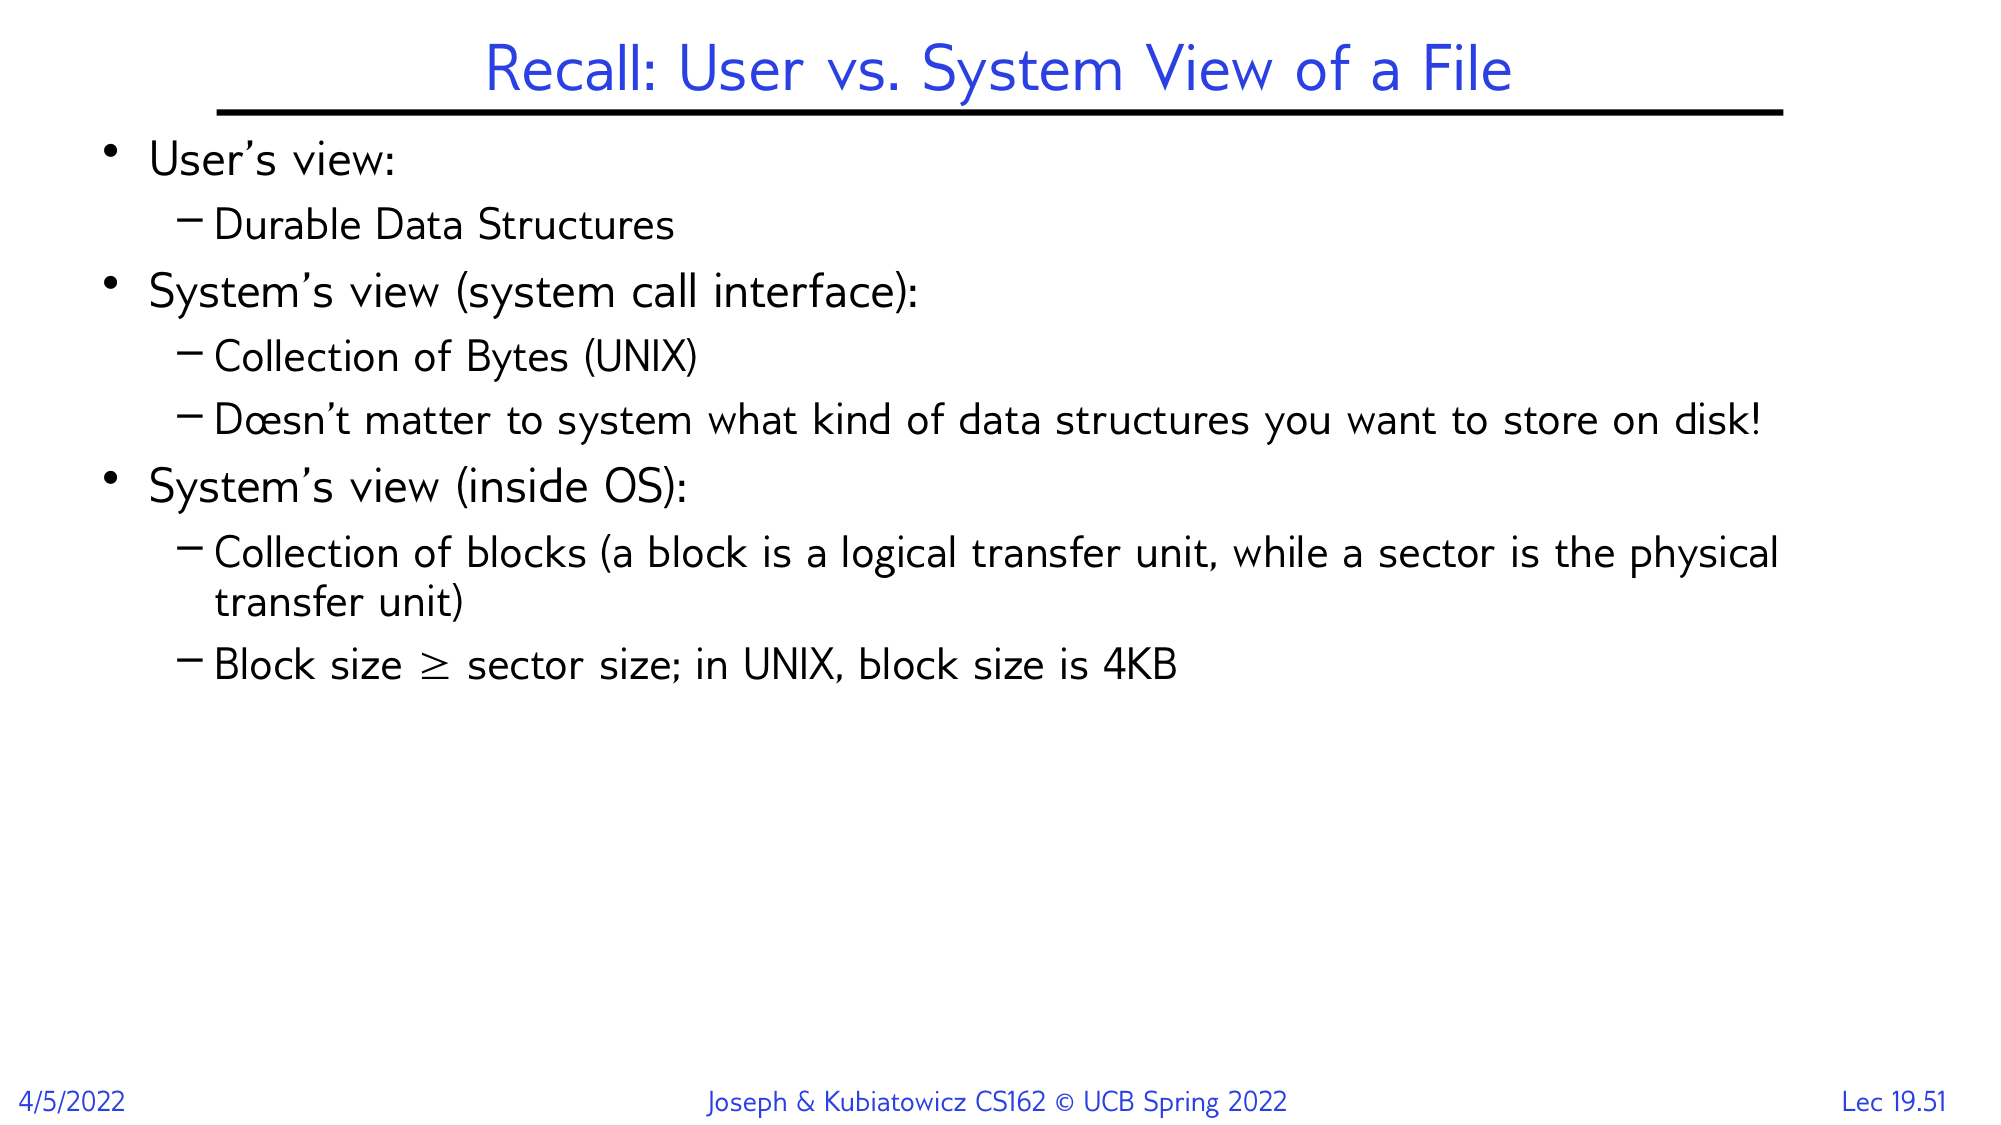

# Recall: User vs. System View of a File
User’s view:
Durable Data Structures
System’s view (system call interface):
Collection of Bytes (UNIX)
Doesn’t matter to system what kind of data structures you want to store on disk!
System’s view (inside OS):
Collection of blocks (a block is a logical transfer unit, while a sector is the physical transfer unit)
Block size ≥ sector size; in UNIX, block size is 4KB